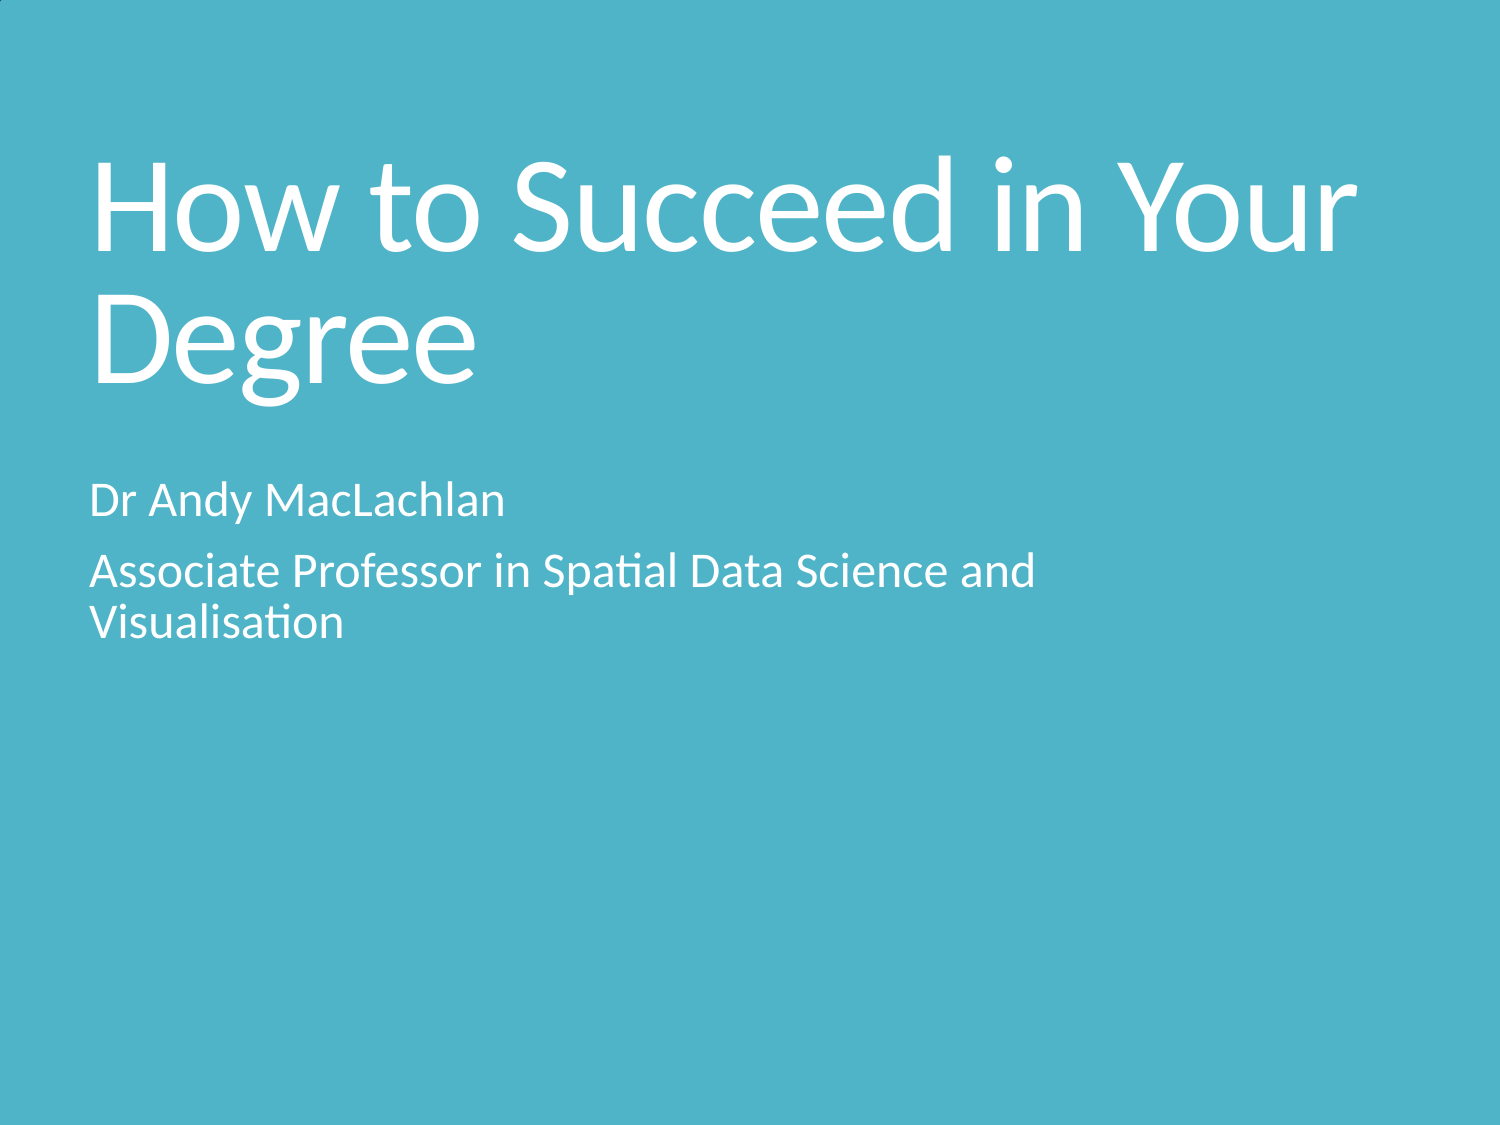

# How to Succeed in Your Degree
Dr Andy MacLachlan
Associate Professor in Spatial Data Science and Visualisation